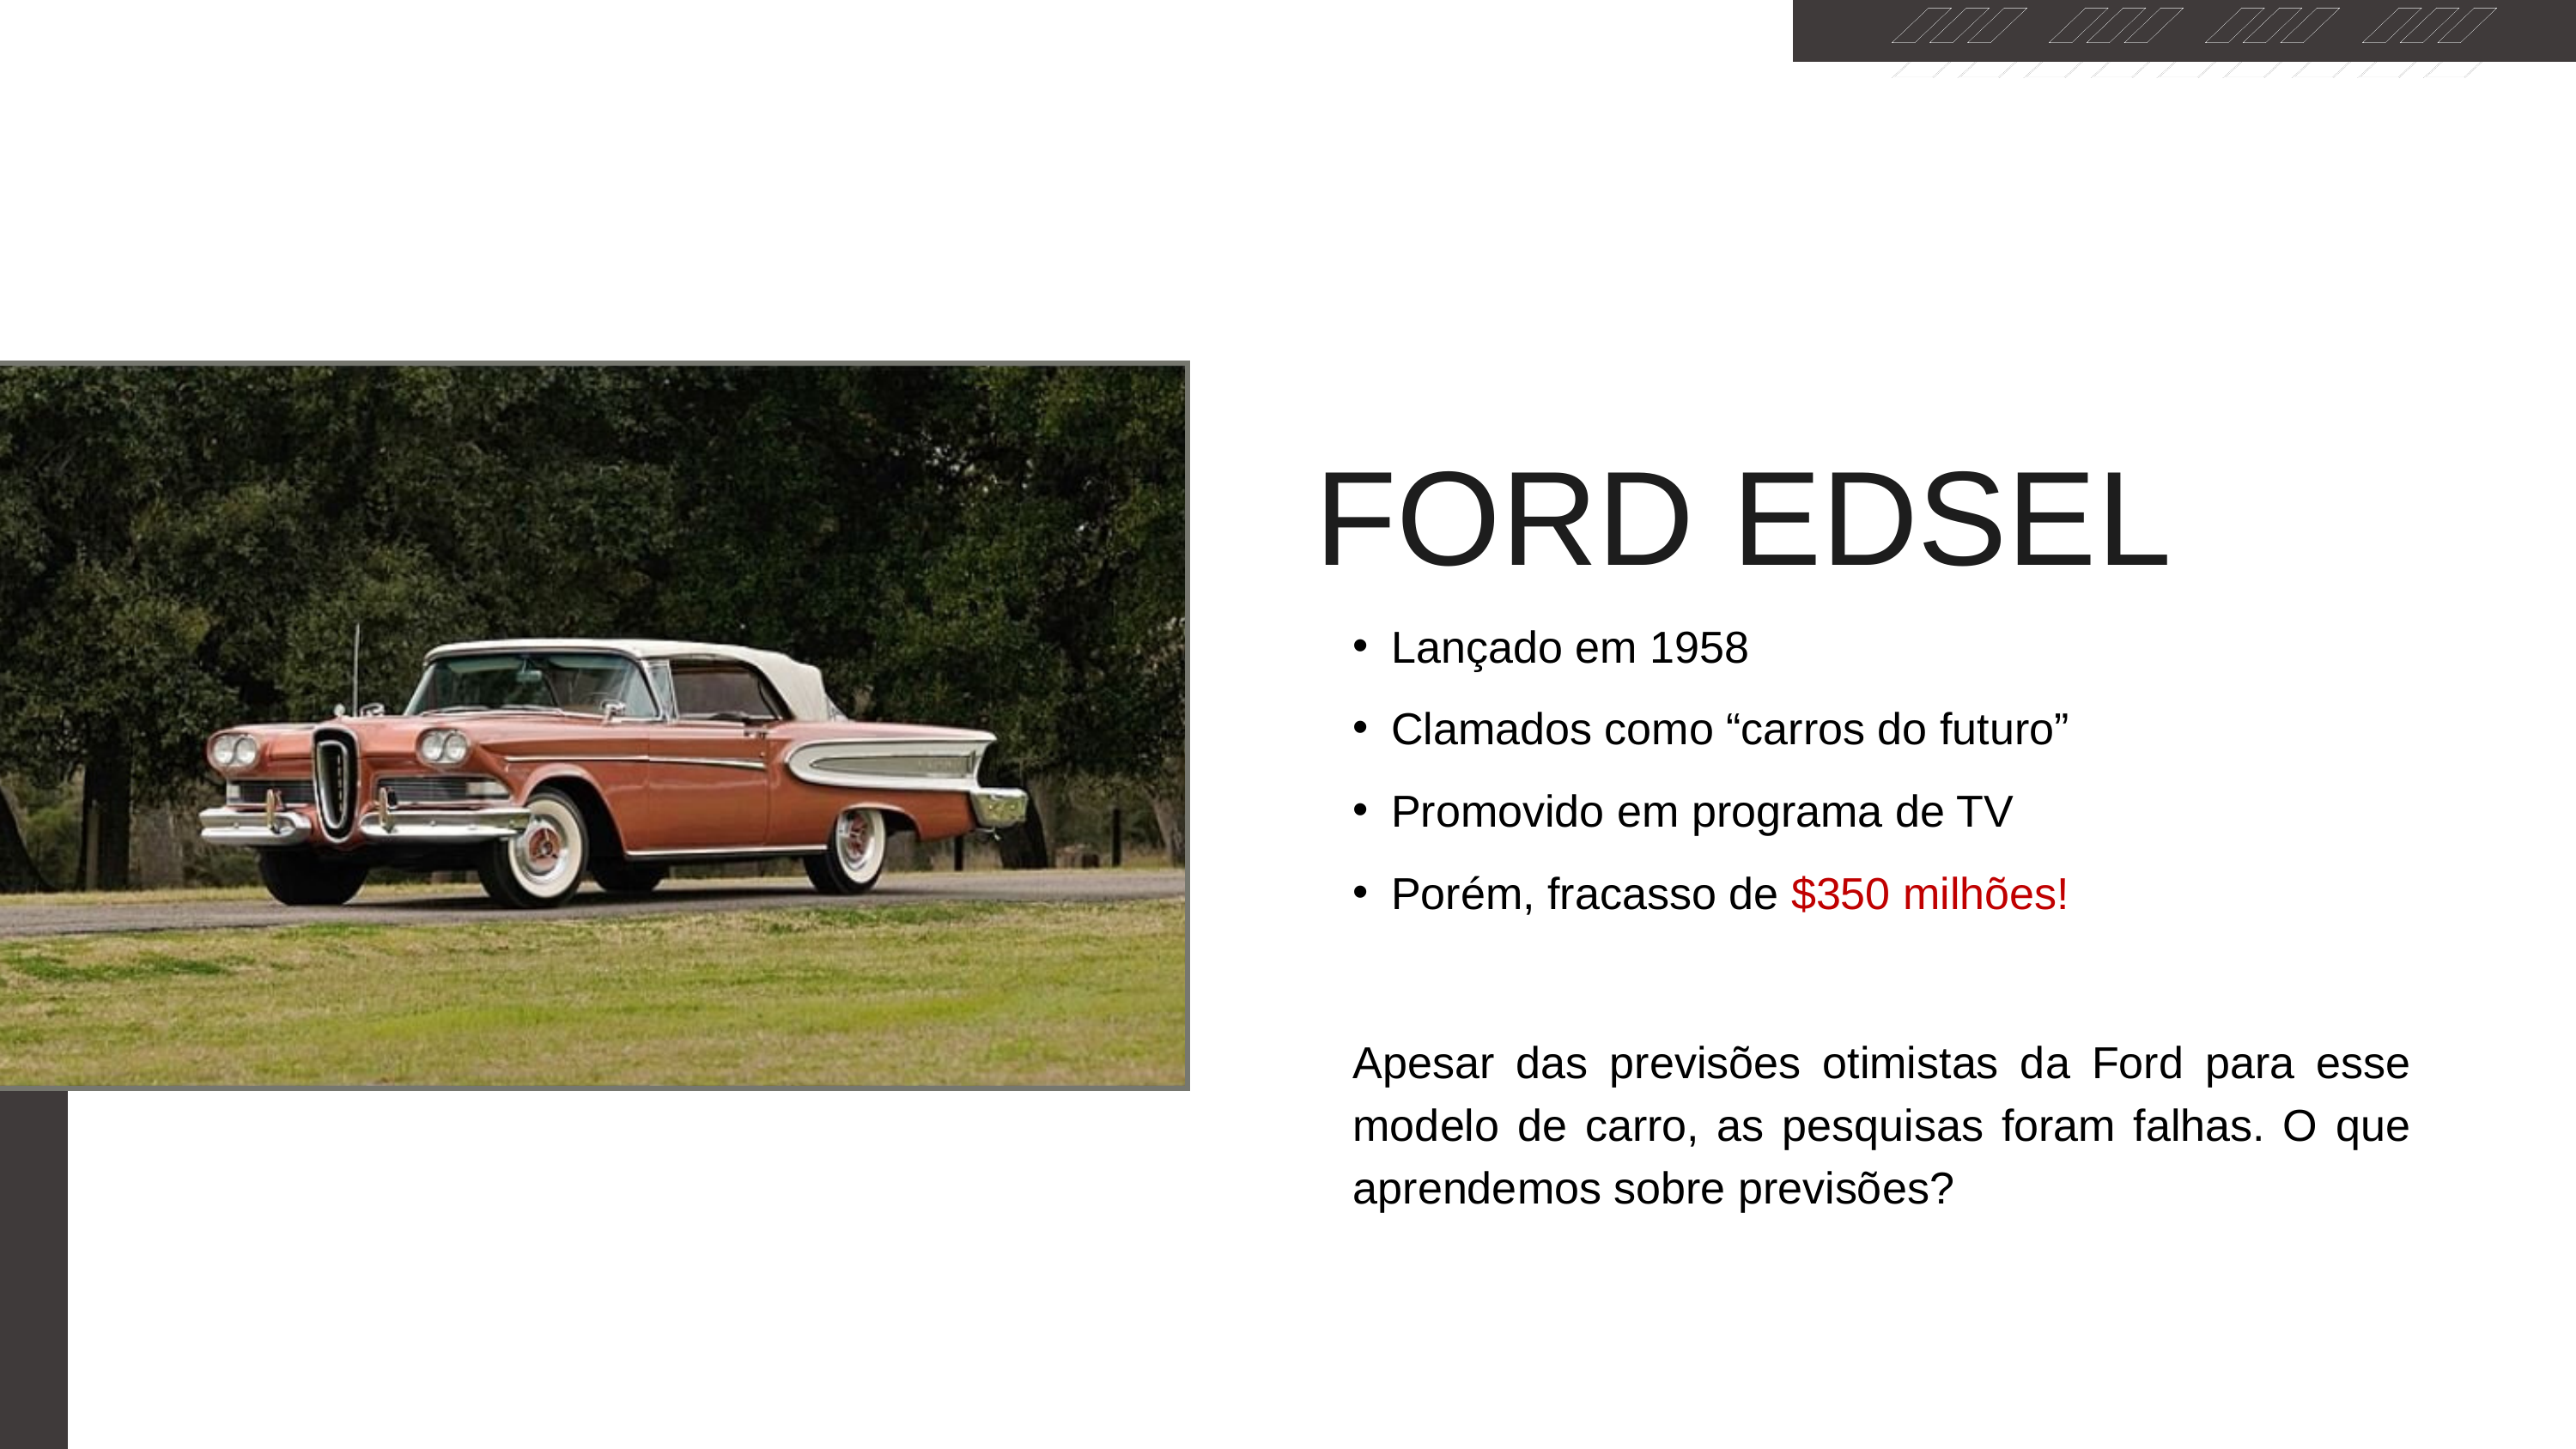

FORD EDSEL
Lançado em 1958
Clamados como “carros do futuro”
Promovido em programa de TV
Porém, fracasso de $350 milhões!
Apesar das previsões otimistas da Ford para esse modelo de carro, as pesquisas foram falhas. O que aprendemos sobre previsões?